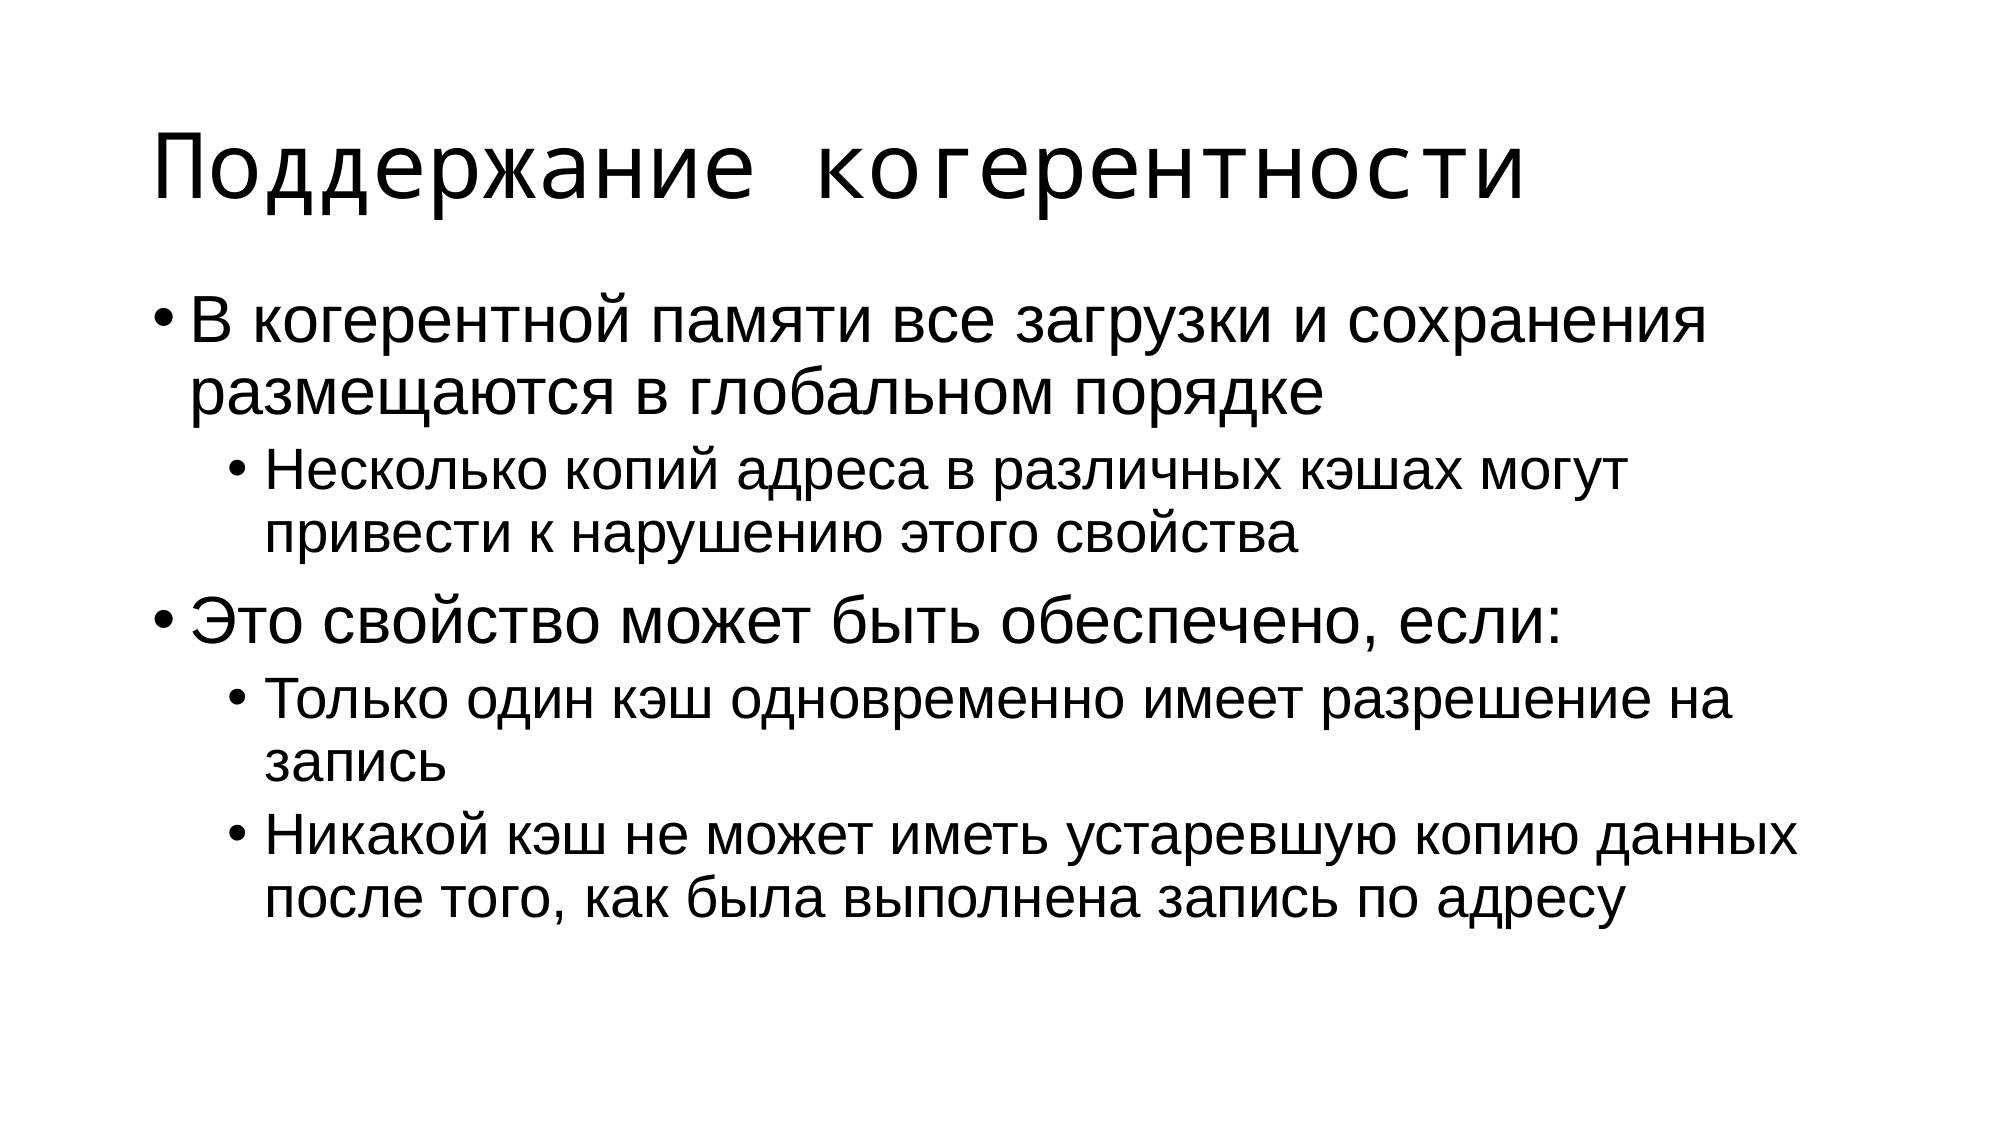

# Поддержание когерентности
В когерентной памяти все загрузки и сохранения размещаются в глобальном порядке
Несколько копий адреса в различных кэшах могут привести к нарушению этого свойства
Это свойство может быть обеспечено, если:
Только один кэш одновременно имеет разрешение на запись
Никакой кэш не может иметь устаревшую копию данных после того, как была выполнена запись по адресу